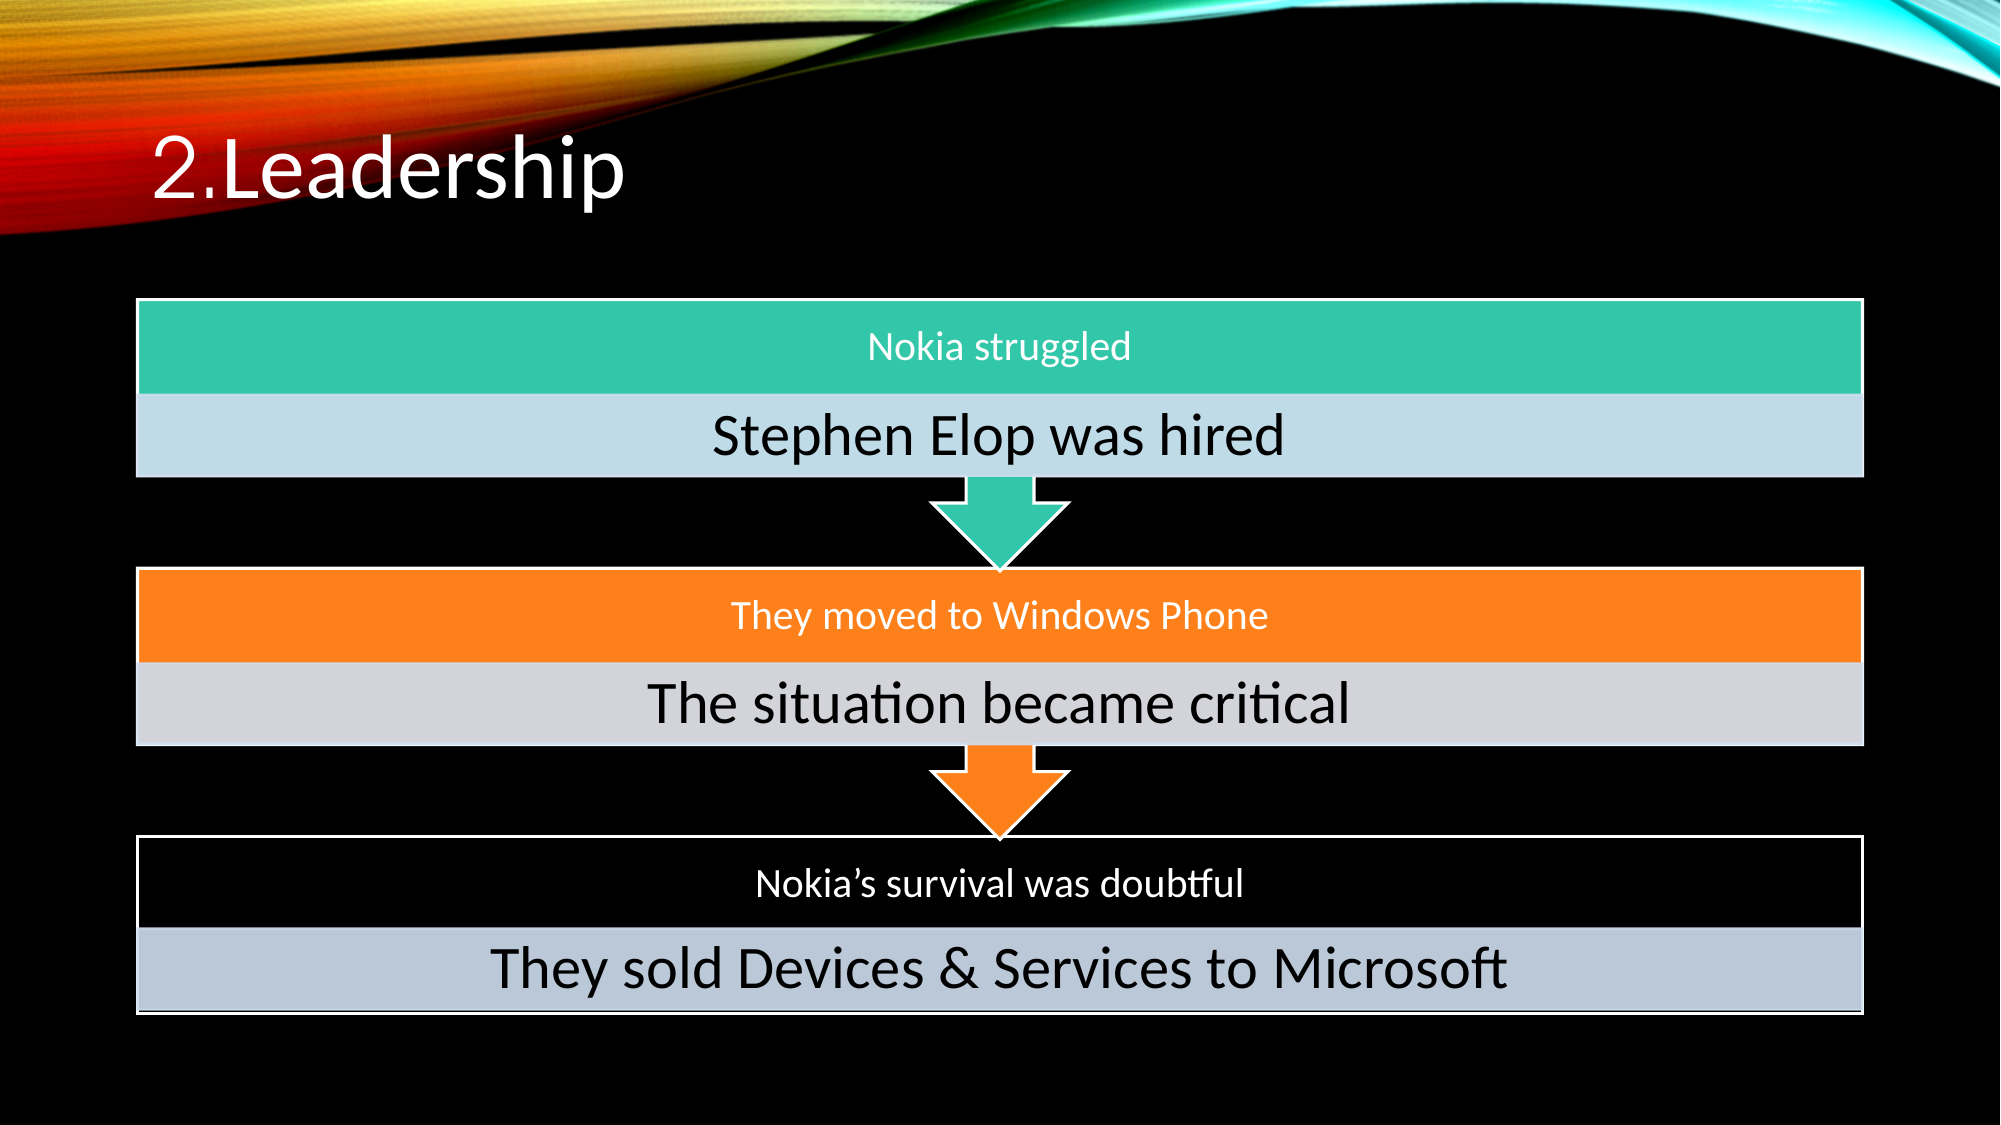

2.Leadership

Nokia struggled

Stephen Elop was hired

They moved to Windows Phone

The situation became critical

Nokia’s survival was doubtful

They sold Devices & Services to Microsoft